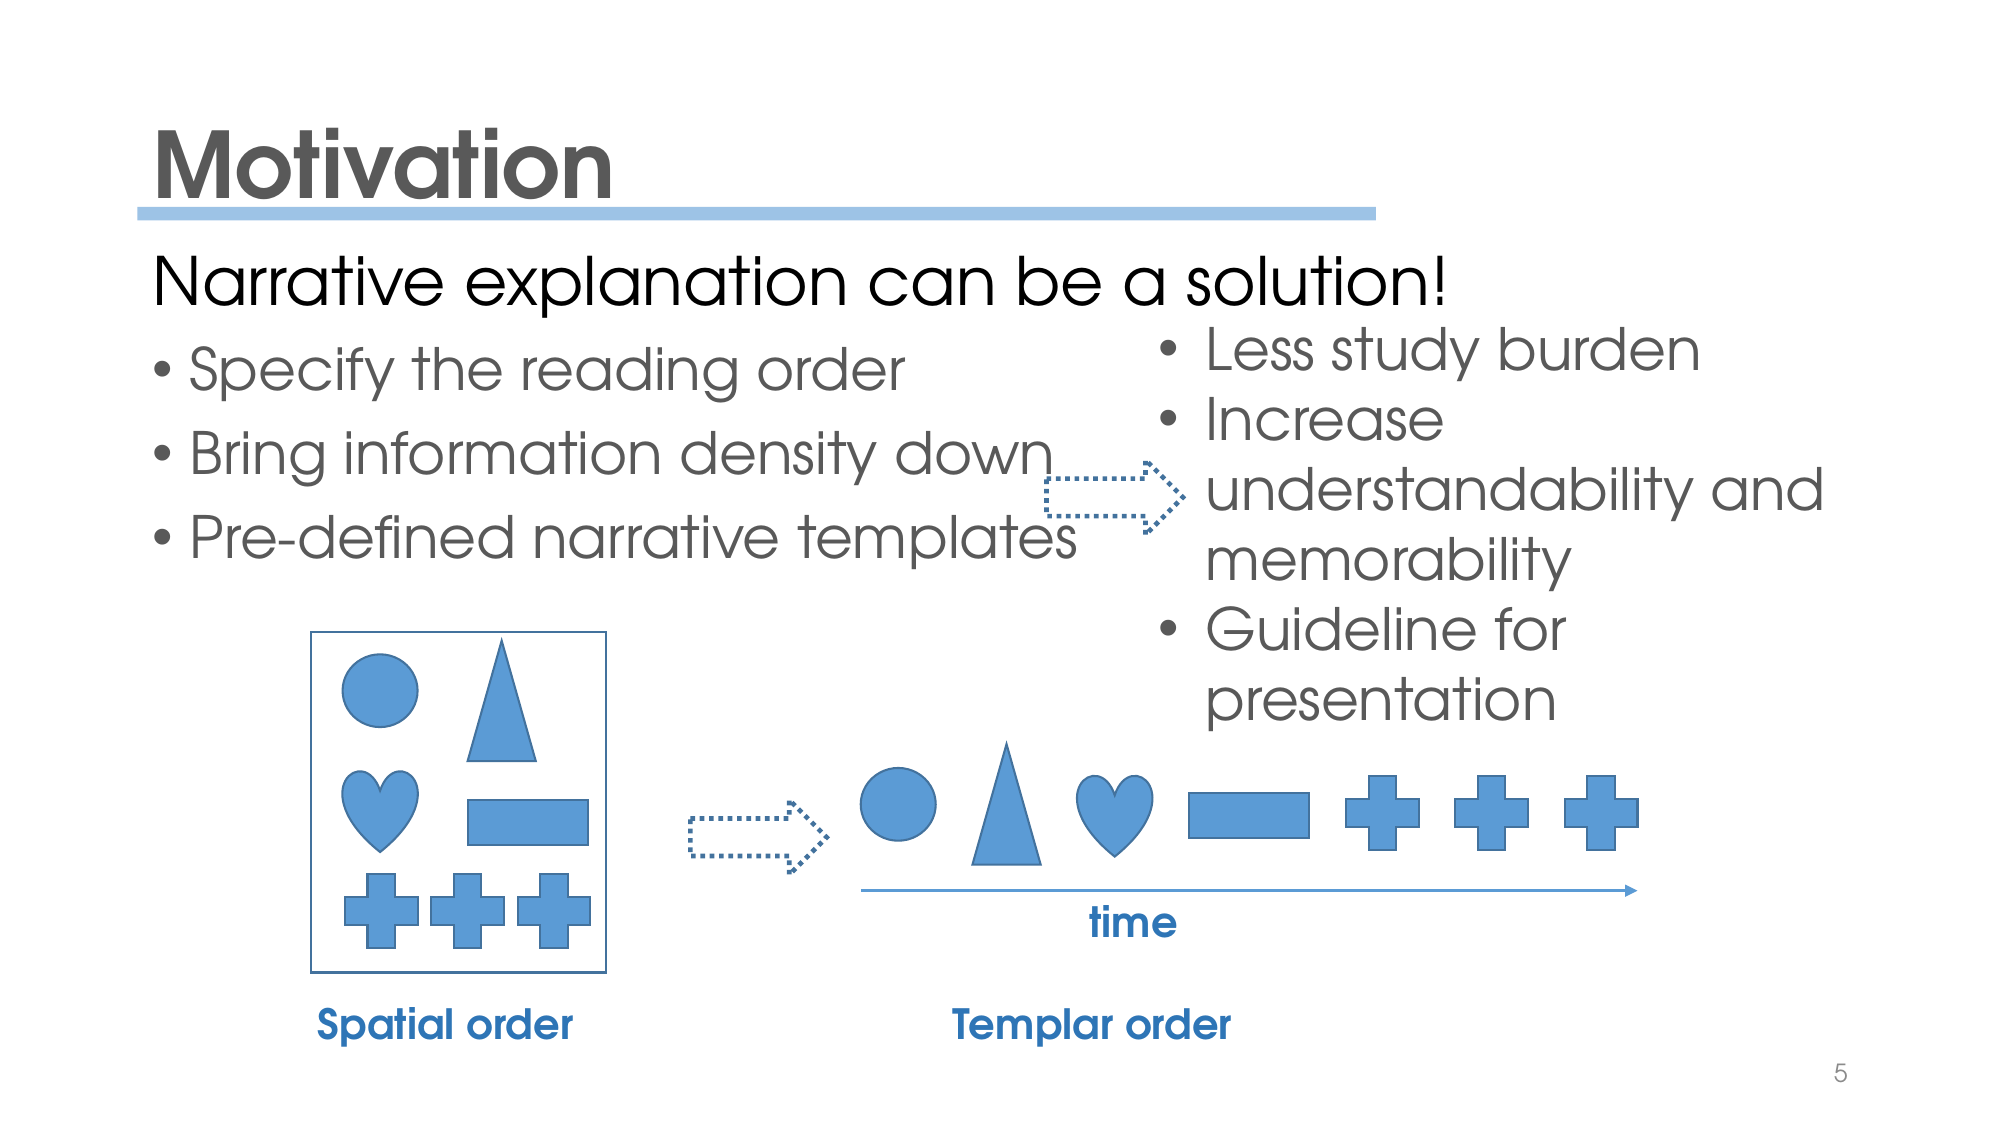

# Motivation

Narrative explanation can be a solution!
Specify the reading order
Bring information density down
Pre-defined narrative templates
Less study burden
Increase understandability and memorability
Guideline for presentation

time
Spatial order
Templar order
5